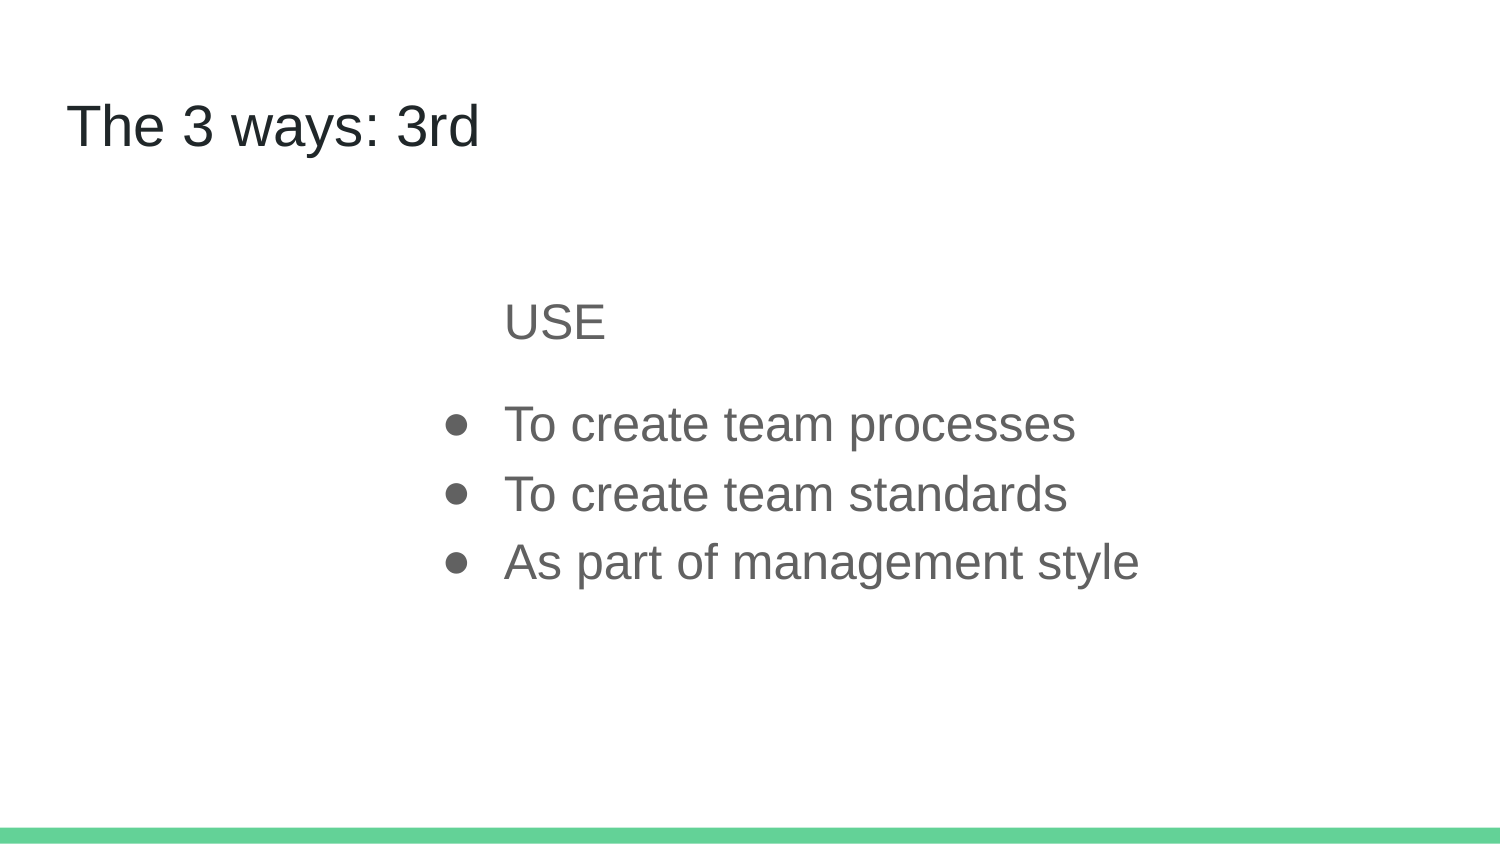

# The 3 ways: 3rd
USE
To create team processes
To create team standards
As part of management style